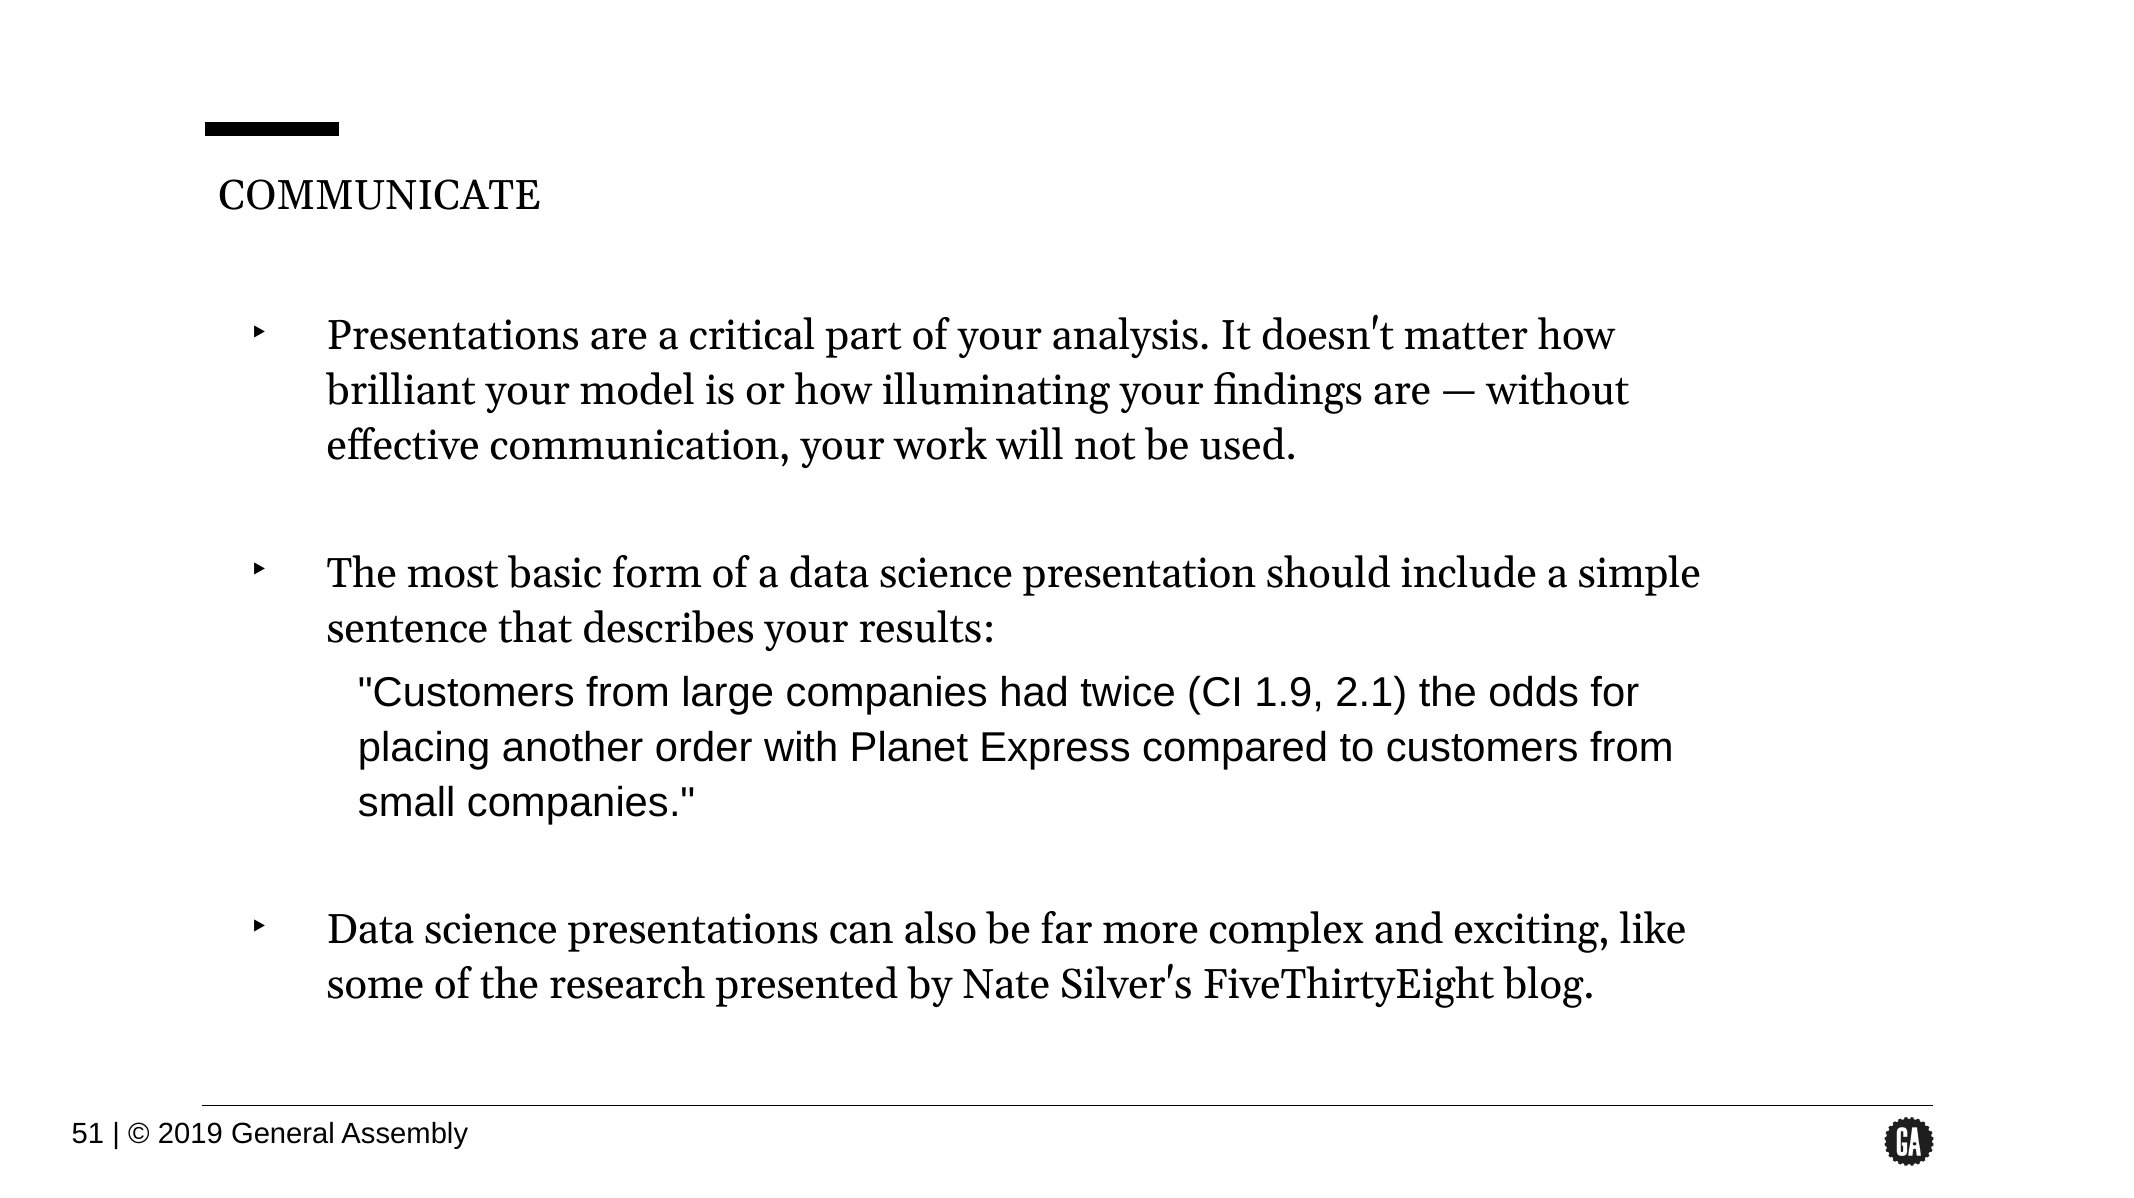

COMMUNICATE
Presentations are a critical part of your analysis. It doesn't matter how brilliant your model is or how illuminating your findings are — without effective communication, your work will not be used.

The most basic form of a data science presentation should include a simple sentence that describes your results:
"Customers from large companies had twice (CI 1.9, 2.1) the odds for placing another order with Planet Express compared to customers from small companies."

Data science presentations can also be far more complex and exciting, like some of the research presented by Nate Silver's FiveThirtyEight blog.